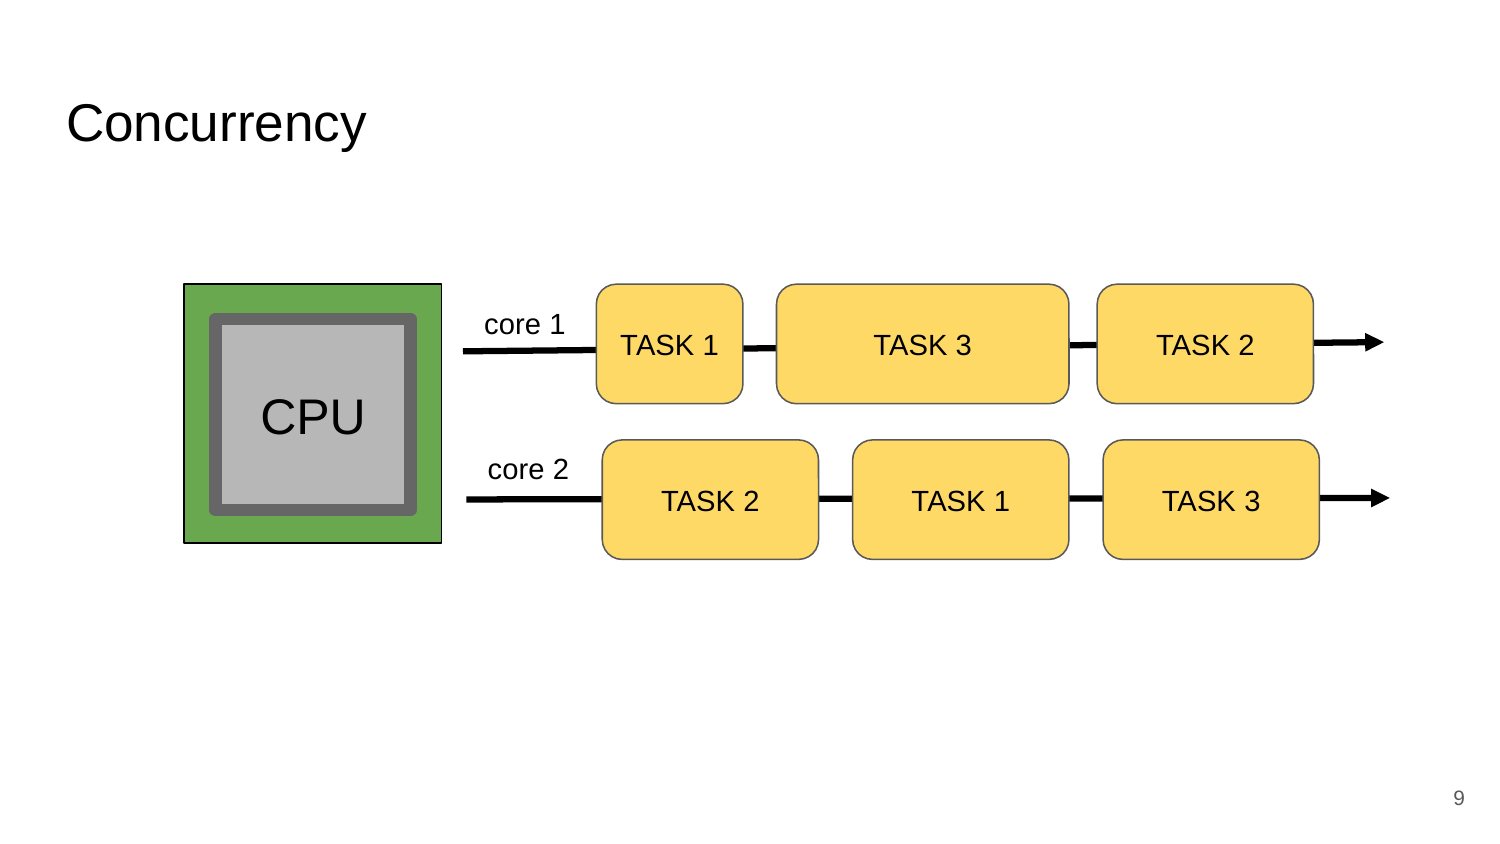

# Concurrency

TASK 1
TASK 3
TASK 2
core 1
CPU
core 2
TASK 2
TASK 1
TASK 3
9